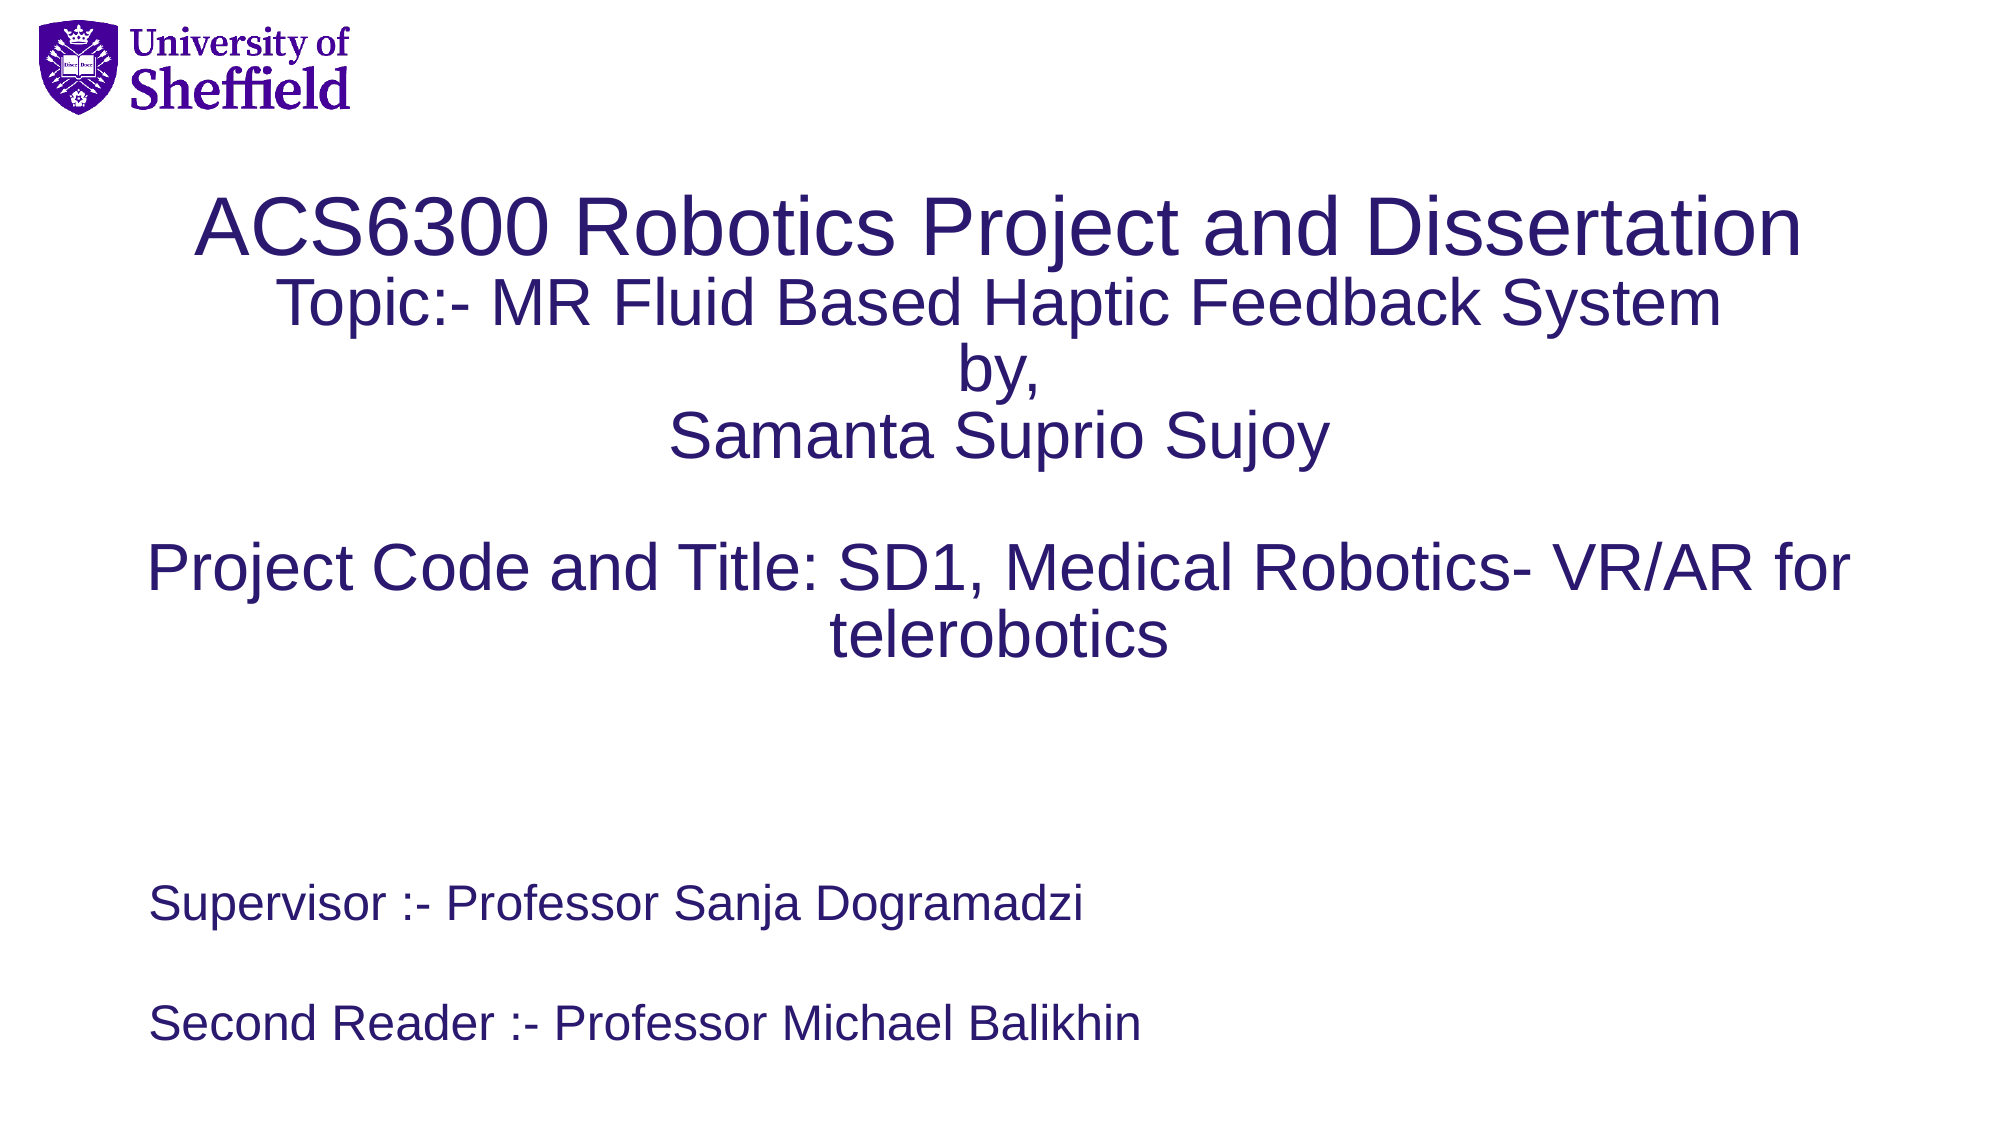

# ACS6300 Robotics Project and Dissertation Topic:- MR Fluid Based Haptic Feedback System by, Samanta Suprio Sujoy Project Code and Title: SD1, Medical Robotics- VR/AR for telerobotics
Supervisor :- Professor Sanja Dogramadzi

Second Reader :- Professor Michael Balikhin